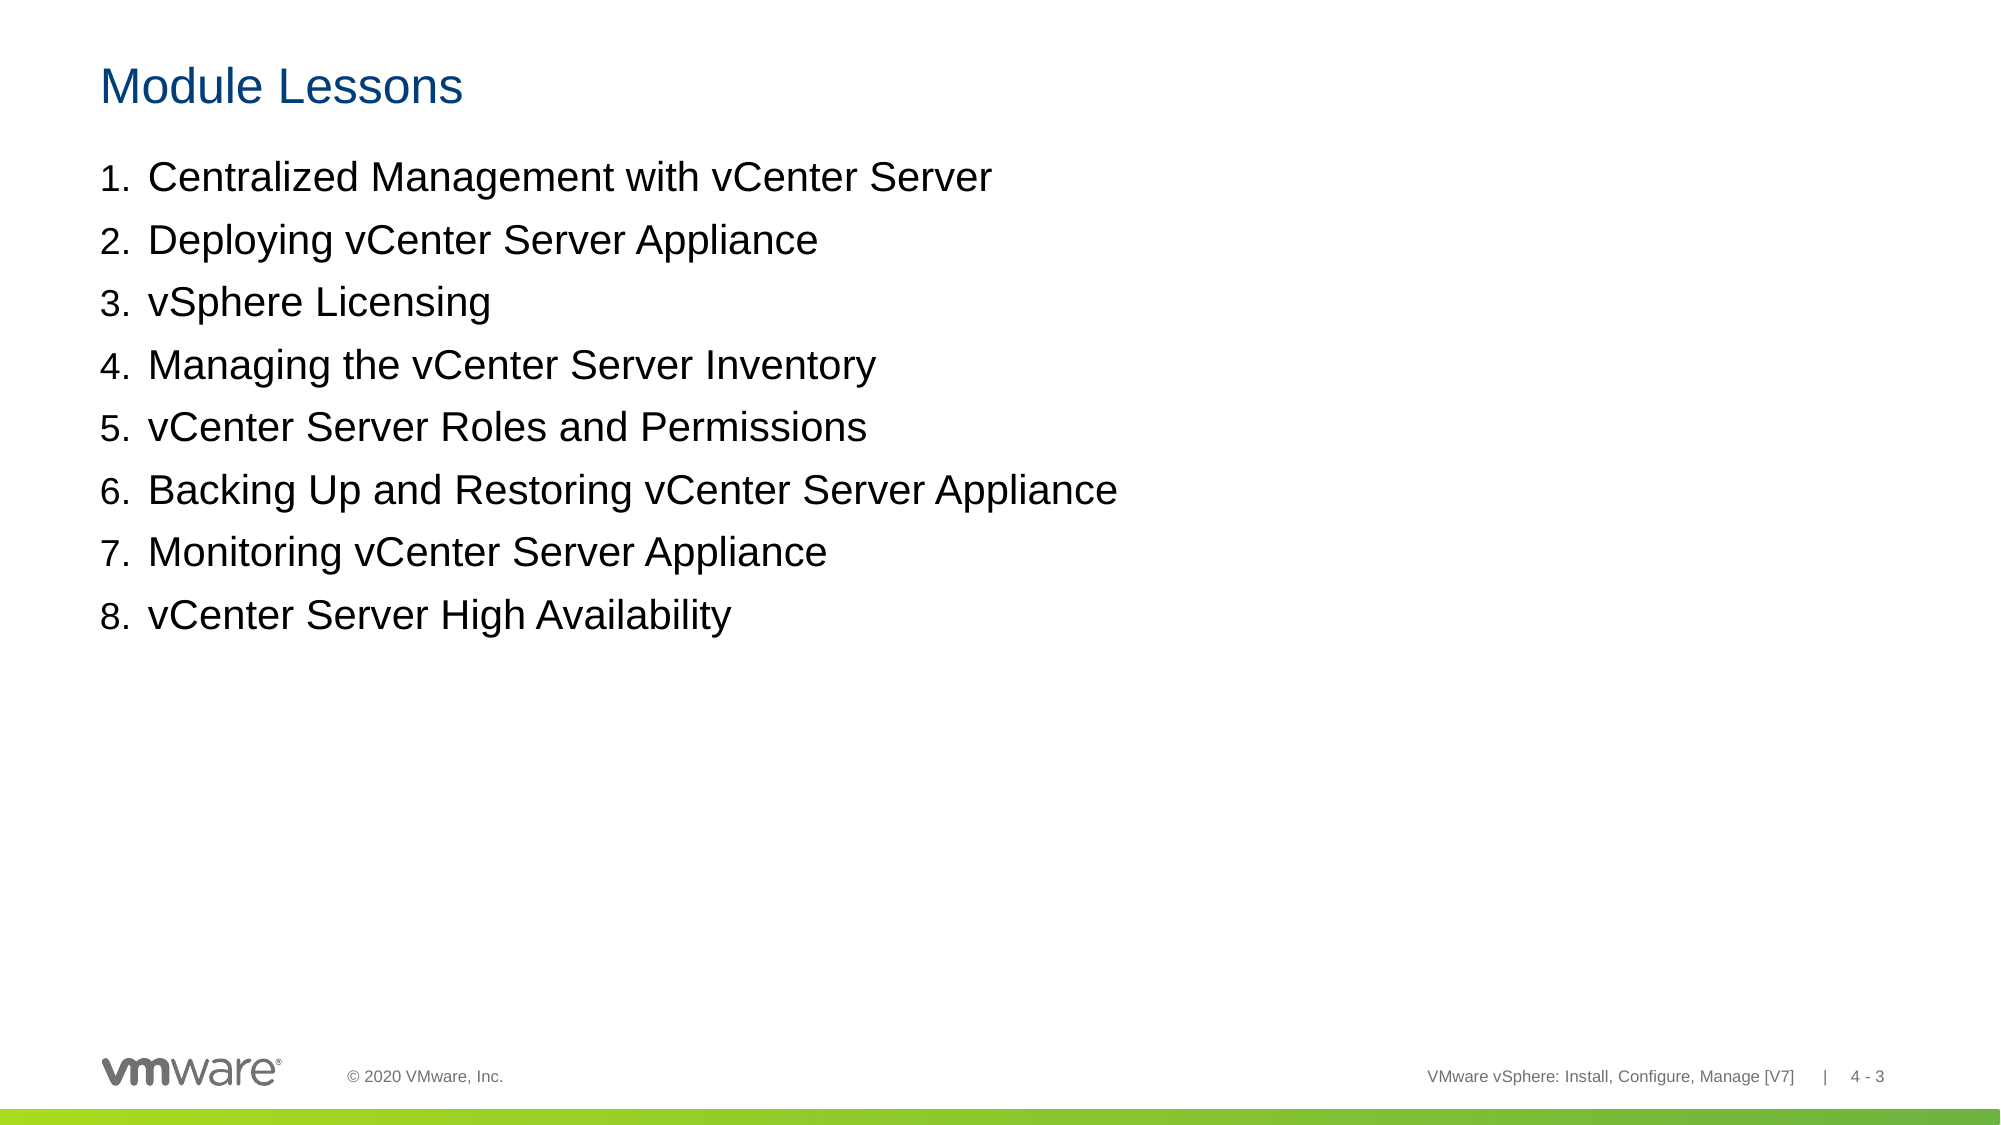

# Module Lessons
Centralized Management with vCenter Server
Deploying vCenter Server Appliance
vSphere Licensing
Managing the vCenter Server Inventory
vCenter Server Roles and Permissions
Backing Up and Restoring vCenter Server Appliance
Monitoring vCenter Server Appliance
vCenter Server High Availability
VMware vSphere: Install, Configure, Manage [V7]      |     4 - 3